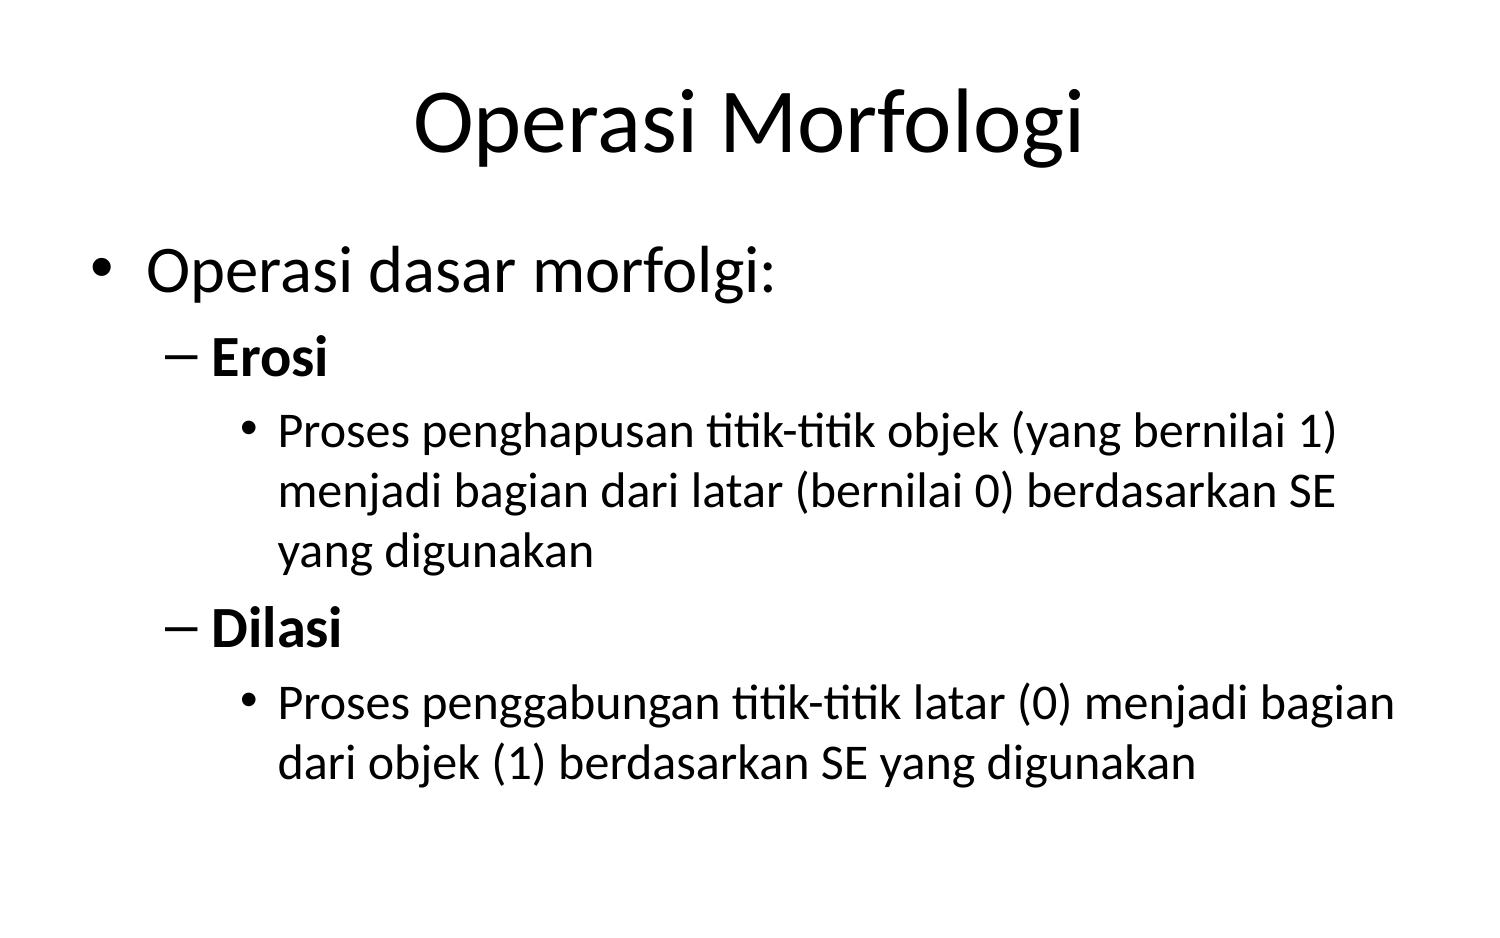

# Operasi Morfologi
Operasi dasar morfolgi:
Erosi
Proses penghapusan titik-titik objek (yang bernilai 1) menjadi bagian dari latar (bernilai 0) berdasarkan SE yang digunakan
Dilasi
Proses penggabungan titik-titik latar (0) menjadi bagian dari objek (1) berdasarkan SE yang digunakan